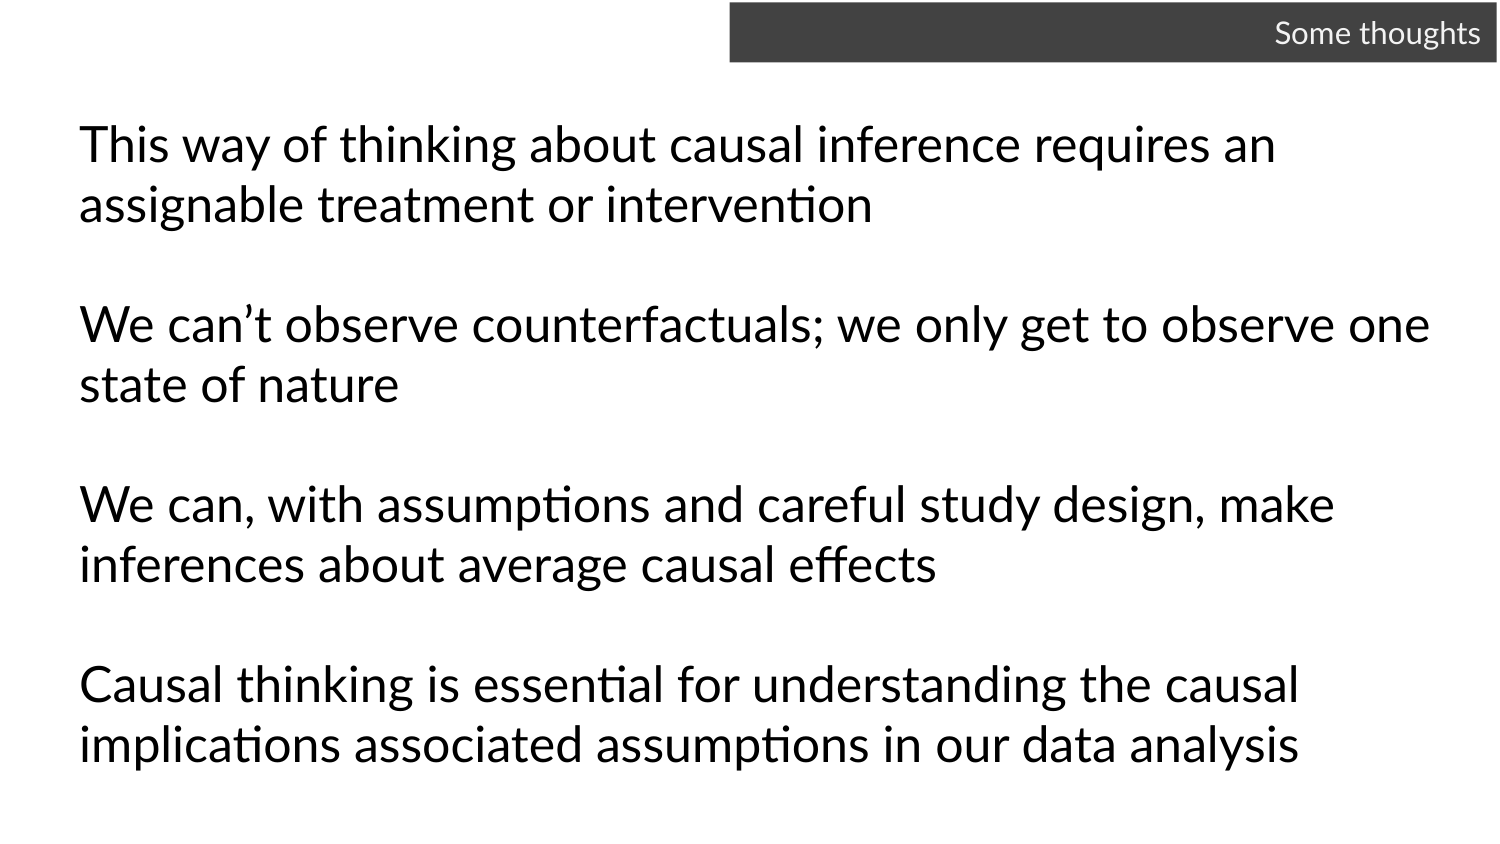

# Some thoughts

This way of thinking about causal inference requires an assignable treatment or intervention

We can’t observe counterfactuals; we only get to observe one state of nature

We can, with assumptions and careful study design, make inferences about average causal effects

Causal thinking is essential for understanding the causal implications associated assumptions in our data analysis